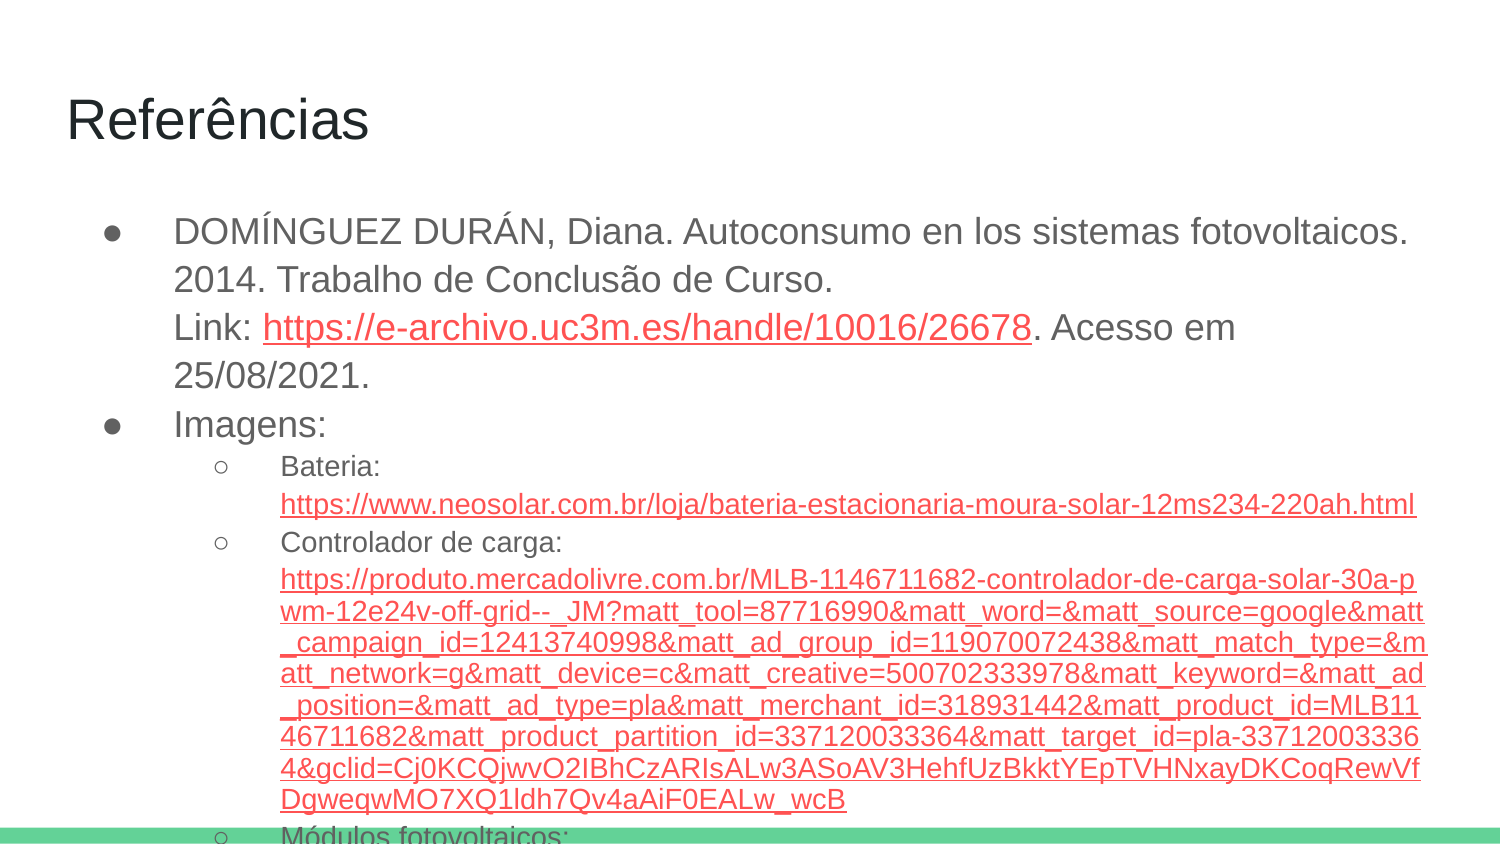

# Referências
DOMÍNGUEZ DURÁN, Diana. Autoconsumo en los sistemas fotovoltaicos. 2014. Trabalho de Conclusão de Curso.
Link: https://e-archivo.uc3m.es/handle/10016/26678. Acesso em 25/08/2021.
Imagens:
Bateria: https://www.neosolar.com.br/loja/bateria-estacionaria-moura-solar-12ms234-220ah.html
Controlador de carga: https://produto.mercadolivre.com.br/MLB-1146711682-controlador-de-carga-solar-30a-pwm-12e24v-off-grid--_JM?matt_tool=87716990&matt_word=&matt_source=google&matt_campaign_id=12413740998&matt_ad_group_id=119070072438&matt_match_type=&matt_network=g&matt_device=c&matt_creative=500702333978&matt_keyword=&matt_ad_position=&matt_ad_type=pla&matt_merchant_id=318931442&matt_product_id=MLB1146711682&matt_product_partition_id=337120033364&matt_target_id=pla-337120033364&gclid=Cj0KCQjwvO2IBhCzARIsALw3ASoAV3HehfUzBkktYEpTVHNxayDKCoqRewVfDgweqwMO7XQ1ldh7Qv4aAiF0EALw_wcB
Módulos fotovoltaicos: https://pt.aliexpress.com/item/1005002313407856.html?albpd=pt1005002313407856&acnt=494-037-6276&aff_platform=aaf&albpg=947951278498&netw=u&albcp=7475419406&sk=UneMJZVf&trgt=947951278498&terminal_id=12e3ff2ca06f467da125d5811a45c470&tmLog=new_Detail&needSmbHouyi=false&albbt=Google_7_shopping&src=google&crea=pt1005002313407856&aff_fcid=6ec7b4f320474d24979e9488dd865ed4-1629058298999-02914-UneMJZVf&gclid=CjwKCAjw9uKIBhA8EiwAYPUS3IoTnh3q22-6g0sLm7XKE2eLrcOySqTAoUEY5gbyEXGeEWeCqyjDVBoCfMMQAvD_BwE&albag=78285569502&aff_fsk=UneMJZVf&albch=shopping&albagn=888888&isSmbAutoCall=false&aff_trace_key=6ec7b4f320474d24979e9488dd865ed4-1629058298999-02914-UneMJZVf&device=c&gclsrc=aw.ds